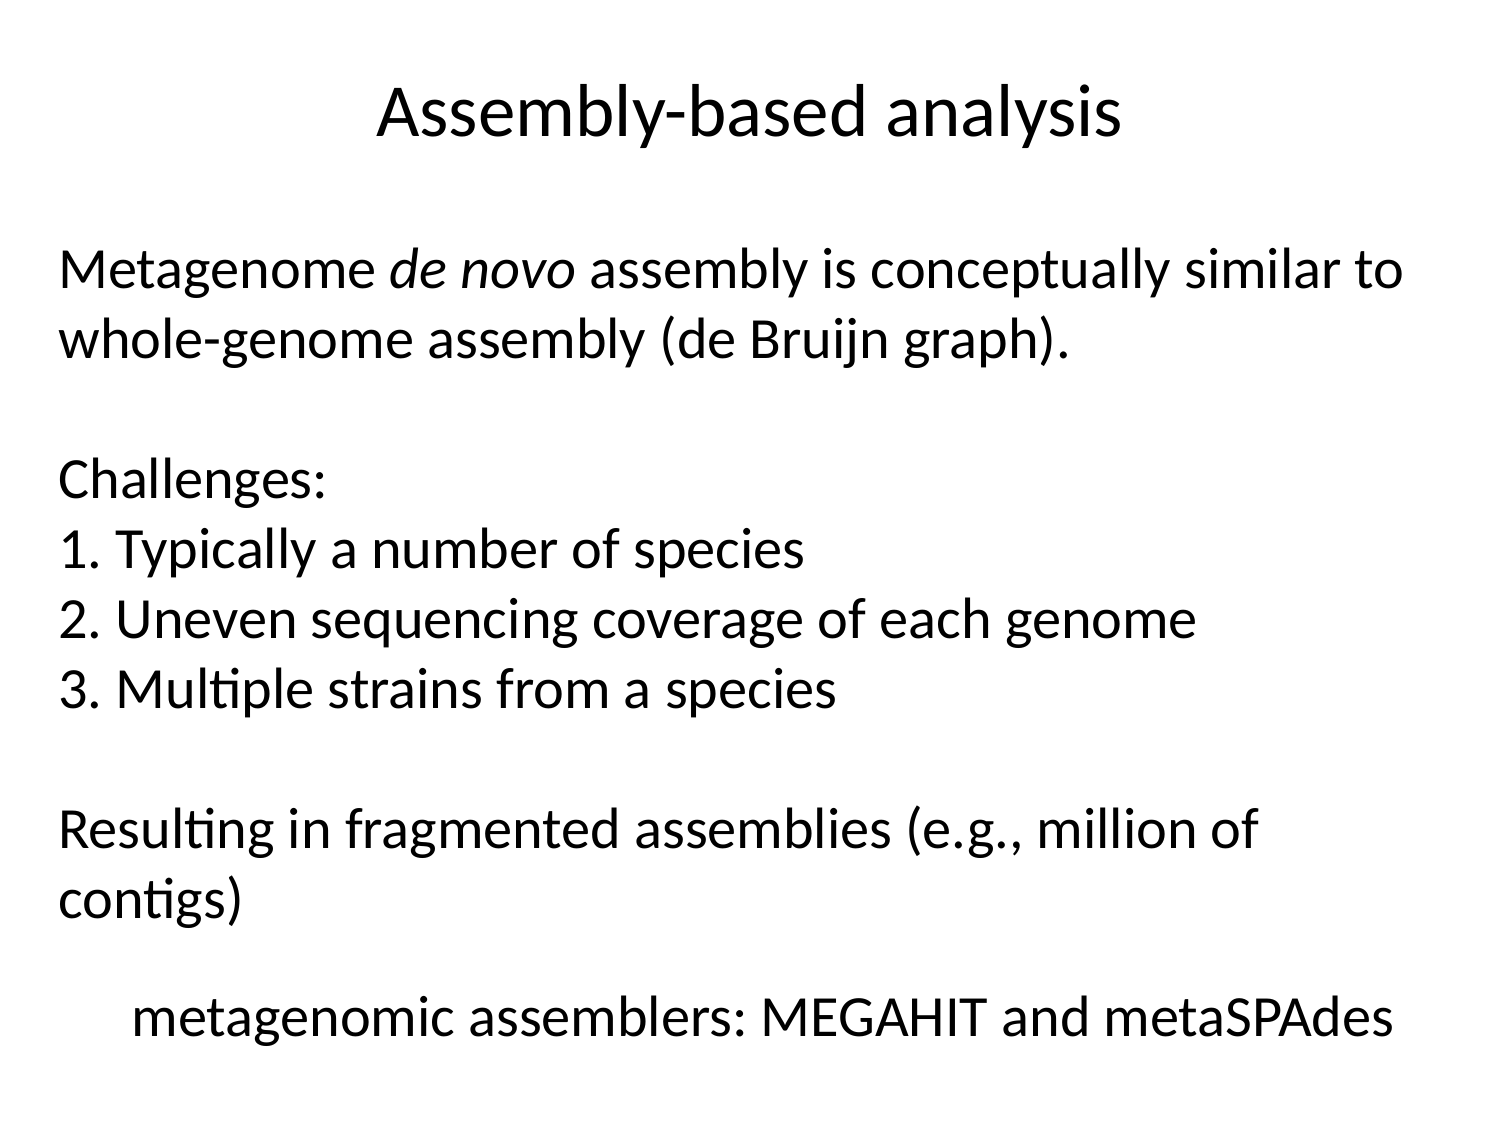

# Assembly-based analysis
Metagenome de novo assembly is conceptually similar to whole-genome assembly (de Bruijn graph).

Challenges:
1. Typically a number of species
2. Uneven sequencing coverage of each genome
3. Multiple strains from a species

Resulting in fragmented assemblies (e.g., million of contigs)
metagenomic assemblers: MEGAHIT and metaSPAdes